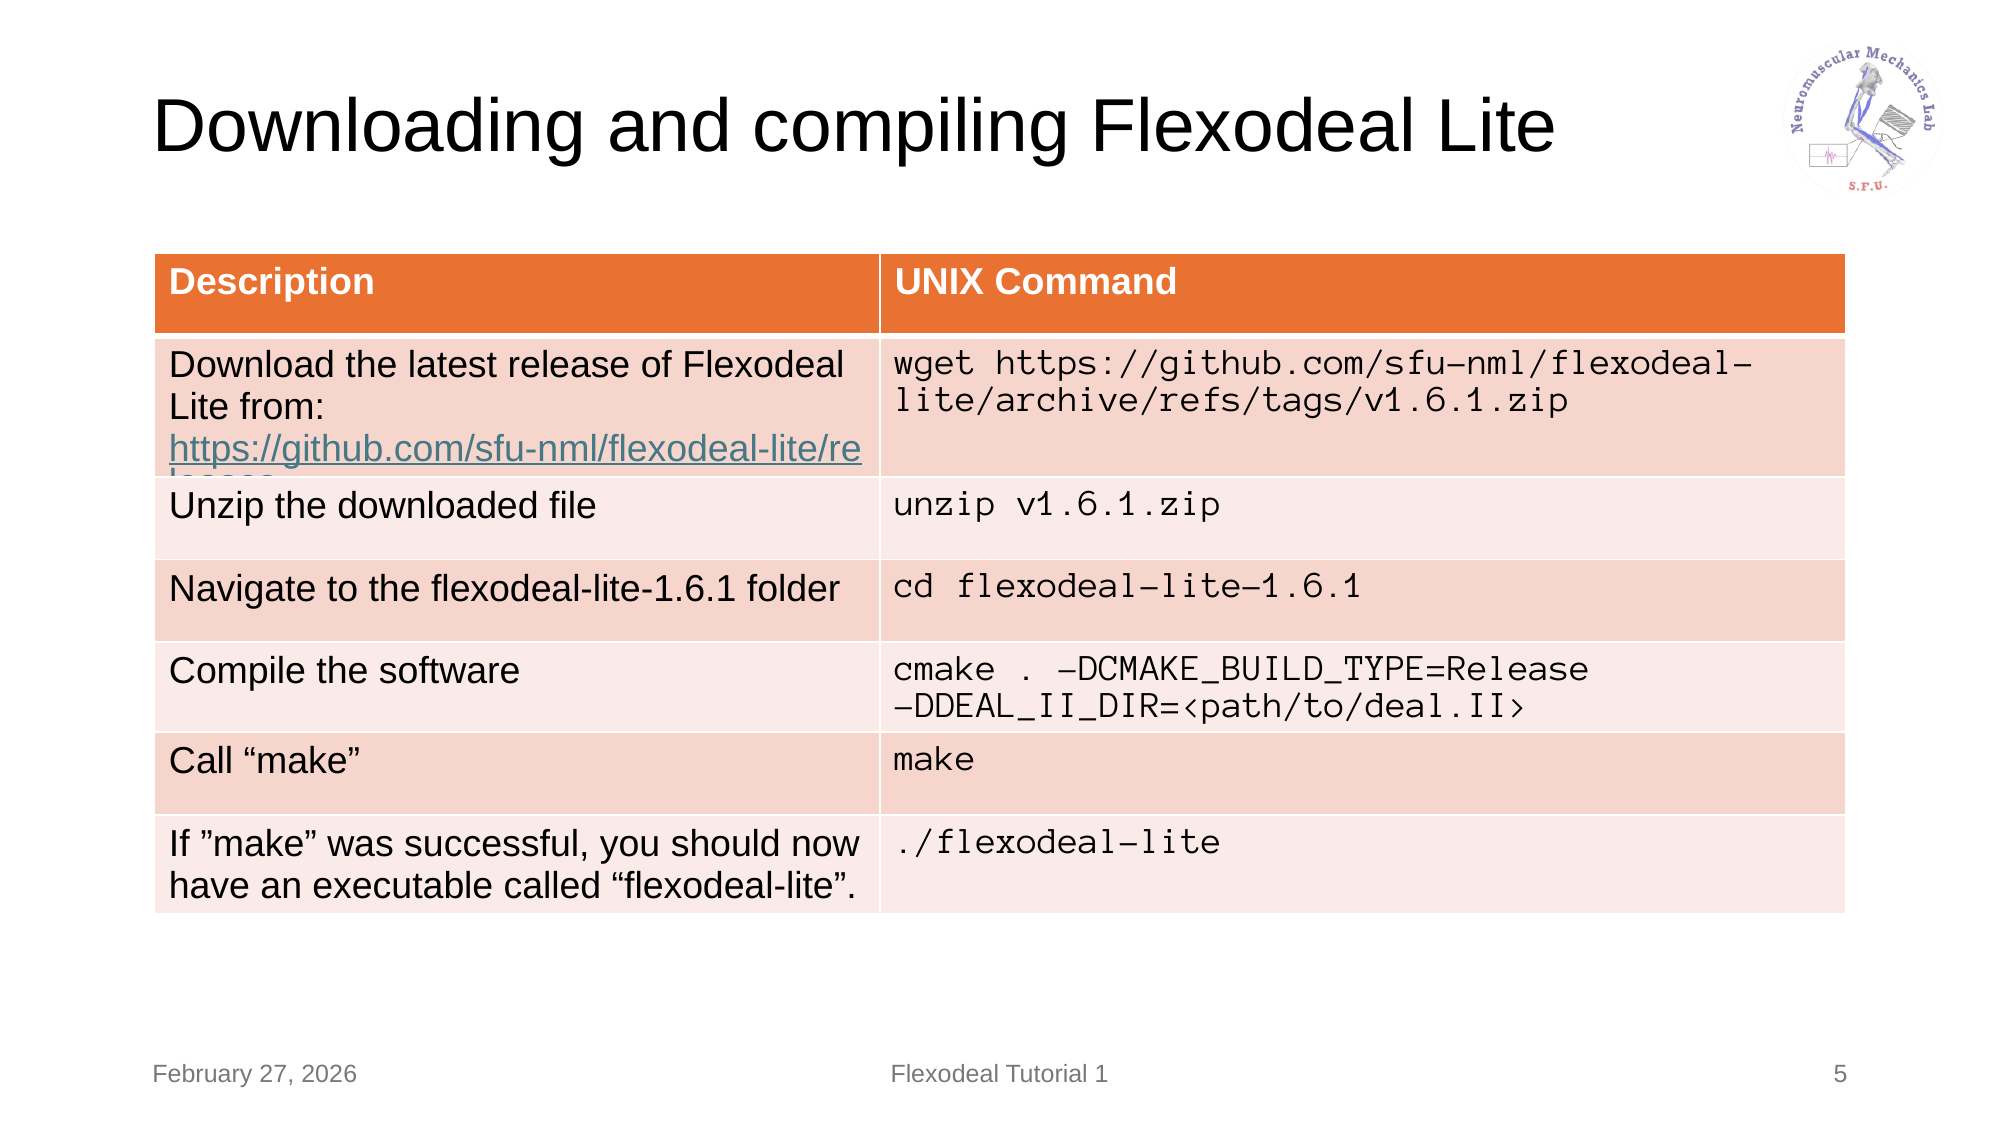

# Downloading and compiling Flexodeal Lite
| Description | UNIX Command |
| --- | --- |
| Download the latest release of Flexodeal Lite from: https://github.com/sfu-nml/flexodeal-lite/releases | wget https://github.com/sfu-nml/flexodeal-lite/archive/refs/tags/v1.6.1.zip |
| Unzip the downloaded file | unzip v1.6.1.zip |
| Navigate to the flexodeal-lite-1.6.1 folder | cd flexodeal-lite-1.6.1 |
| Compile the software | cmake . –DCMAKE\_BUILD\_TYPE=Release –DDEAL\_II\_DIR=<path/to/deal.II> |
| Call “make” | make |
| If ”make” was successful, you should now have an executable called “flexodeal-lite”. | ./flexodeal-lite |
February 27, 2026
Flexodeal Tutorial 1
5